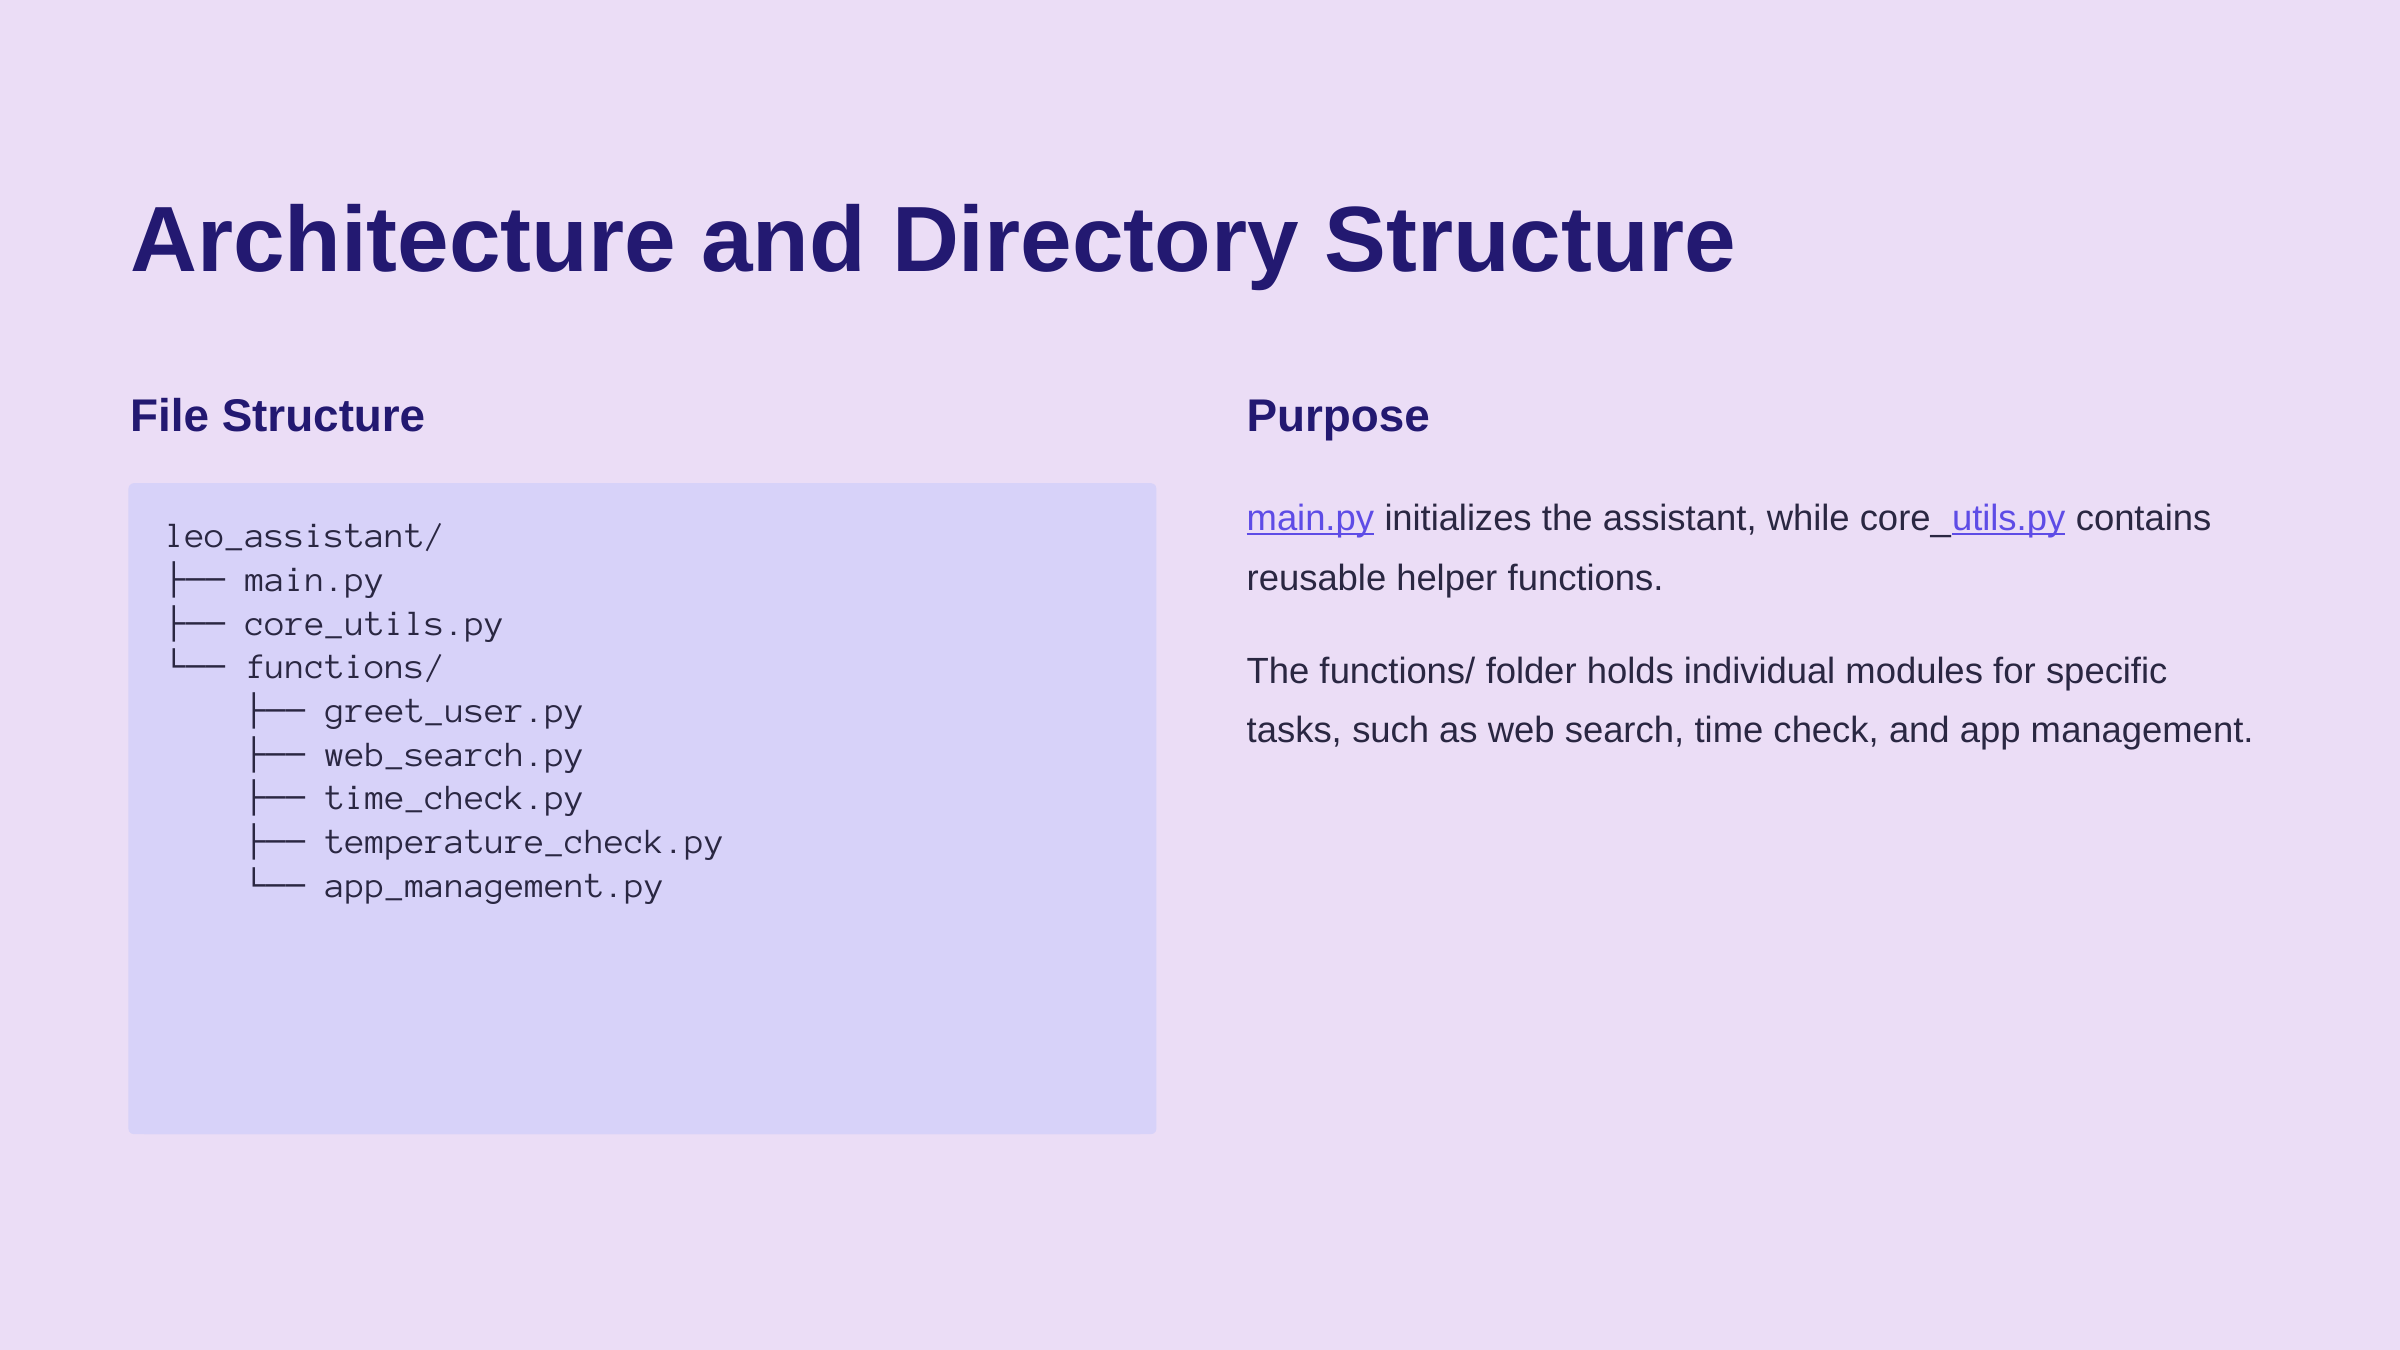

Architecture and Directory Structure
File Structure
Purpose
main.py initializes the assistant, while core_utils.py contains reusable helper functions.

leo_assistant/
├── main.py
├── core_utils.py
└── functions/
    ├── greet_user.py
    ├── web_search.py
    ├── time_check.py
    ├── temperature_check.py
    └── app_management.py

The functions/ folder holds individual modules for specific tasks, such as web search, time check, and app management.